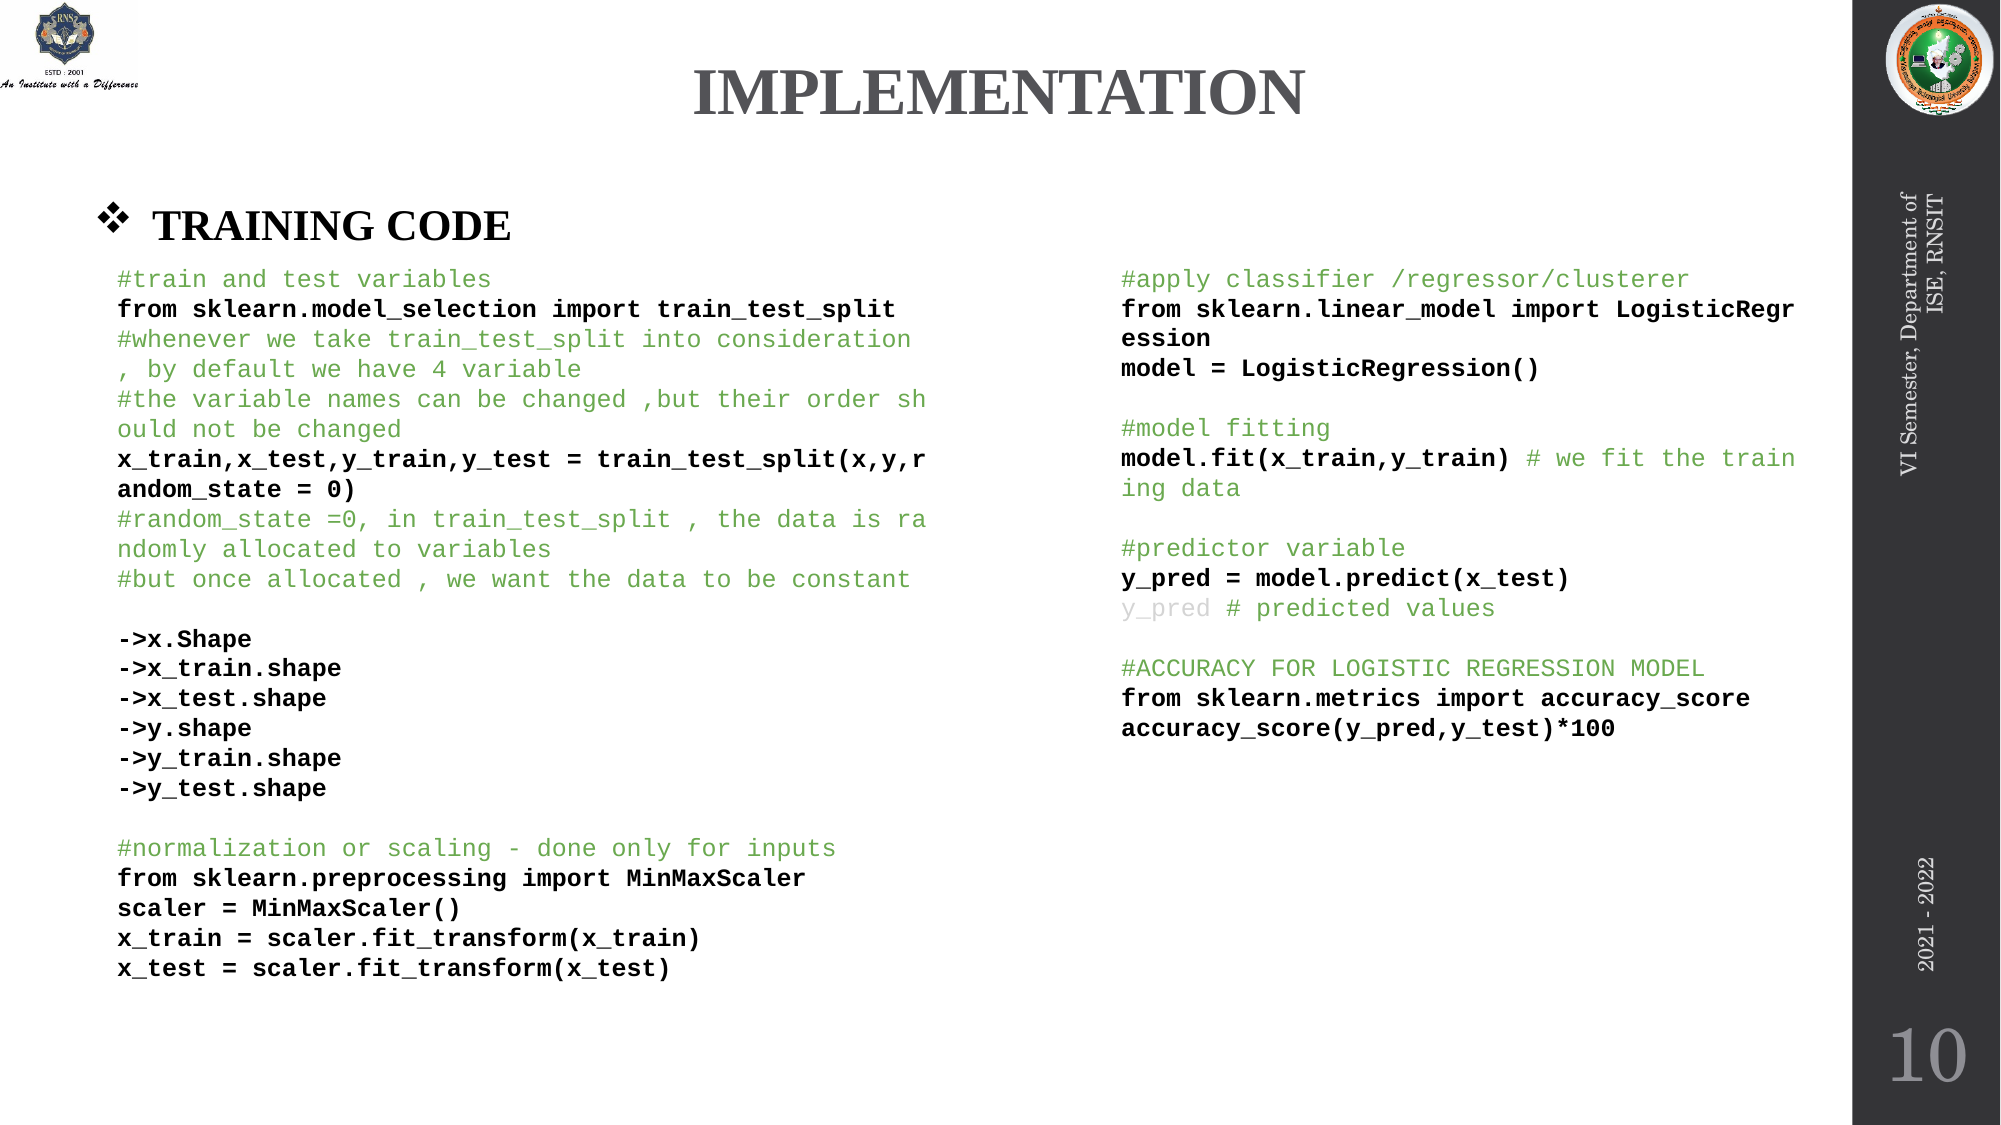

# IMPLEMENTATION
TRAINING CODE

#apply classifier /regressor/clusterer
from sklearn.linear_model import LogisticRegression
model = LogisticRegression()

#model fitting
model.fit(x_train,y_train) # we fit the training data
#predictor variable
y_pred = model.predict(x_test)
y_pred # predicted values

#ACCURACY FOR LOGISTIC REGRESSION MODEL
from sklearn.metrics import accuracy_score
accuracy_score(y_pred,y_test)*100

#train and test variables
from sklearn.model_selection import train_test_split
#whenever we take train_test_split into consideration , by default we have 4 variable
#the variable names can be changed ,but their order should not be changed
x_train,x_test,y_train,y_test = train_test_split(x,y,random_state = 0)
#random_state =0, in train_test_split , the data is randomly allocated to variables
#but once allocated , we want the data to be constant

->x.Shape
->x_train.shape
->x_test.shape
->y.shape
->y_train.shape
->y_test.shape

#normalization or scaling - done only for inputs
from sklearn.preprocessing import MinMaxScaler
scaler = MinMaxScaler()
x_train = scaler.fit_transform(x_train)
x_test = scaler.fit_transform(x_test)

VI Semester, Department of ISE, RNSIT
2021 - 2022
10